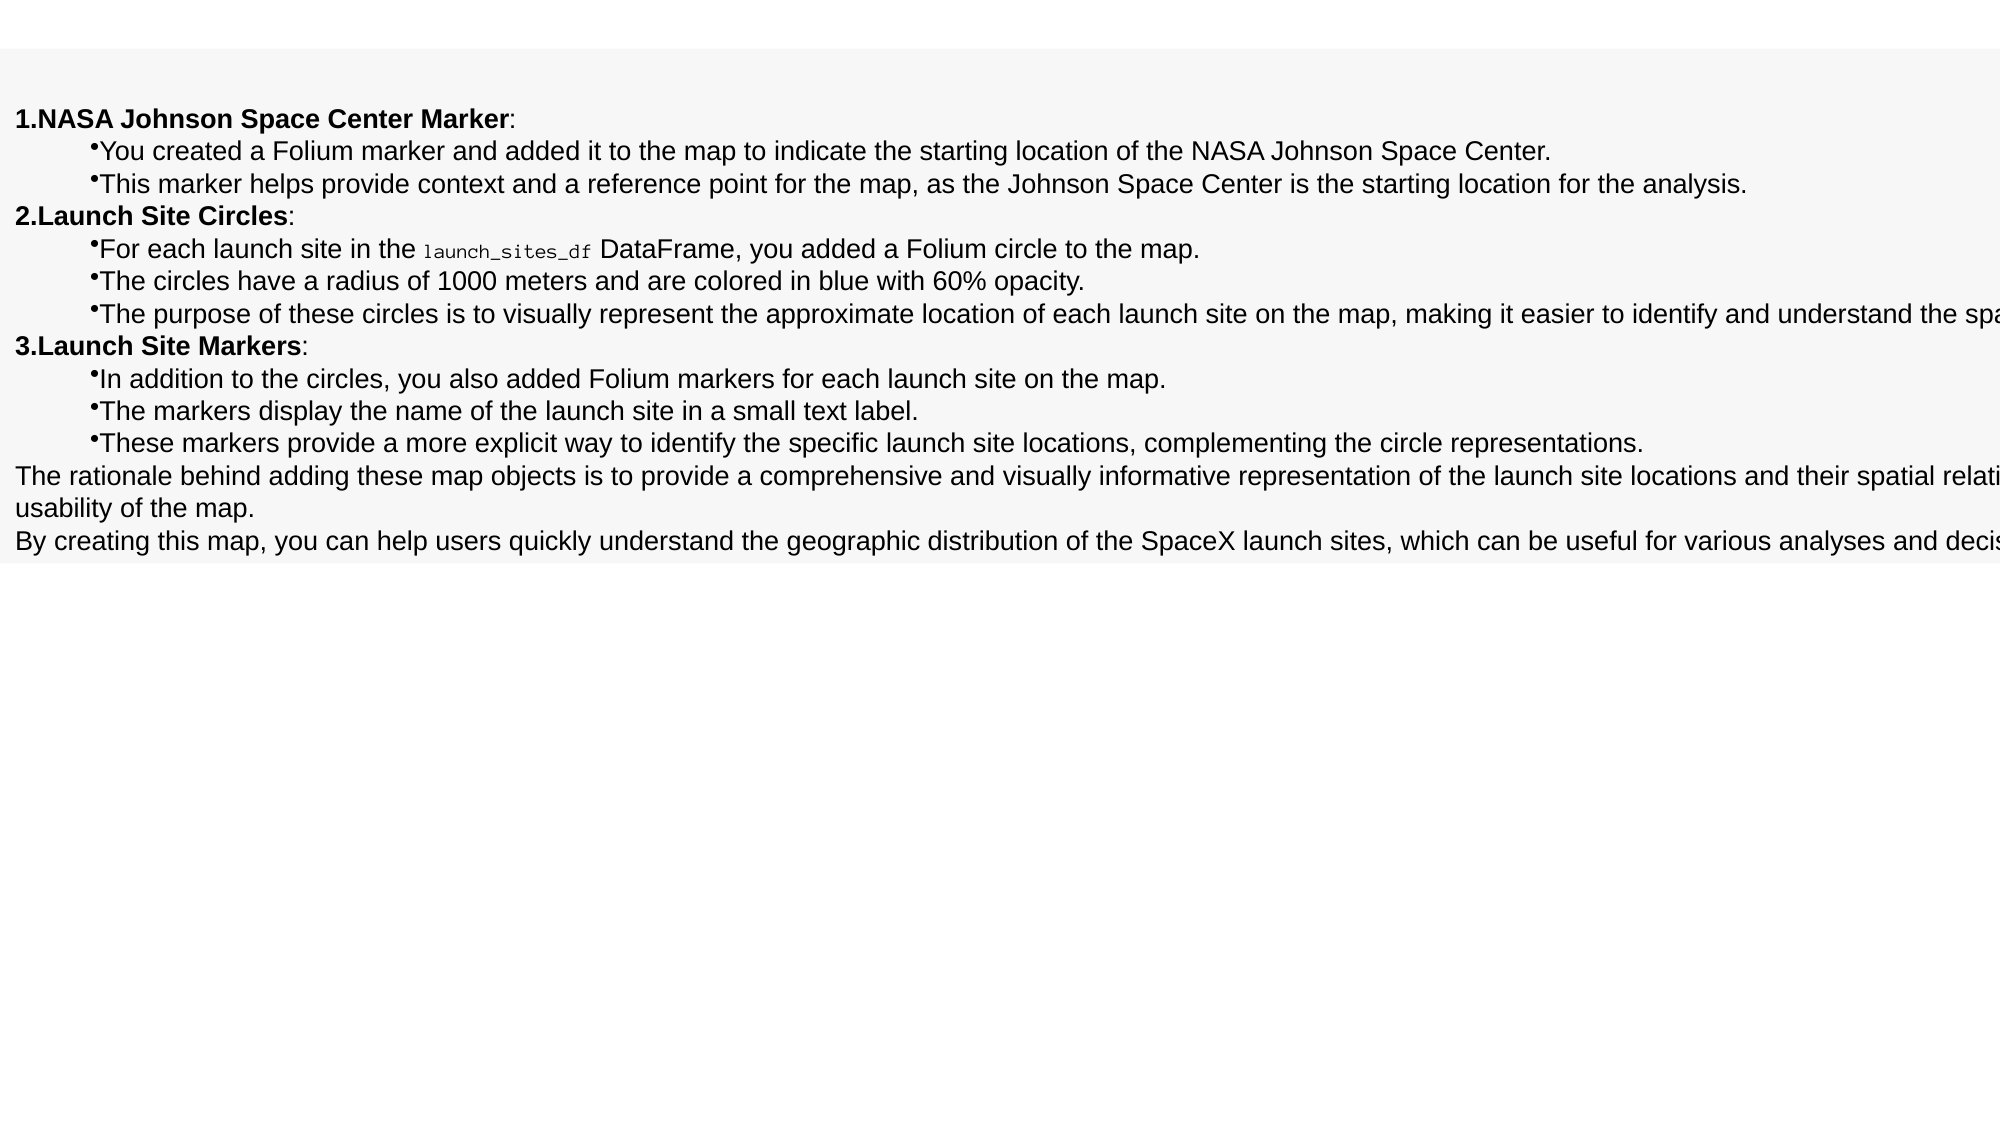

# NASA Johnson Space Center Marker:
You created a Folium marker and added it to the map to indicate the starting location of the NASA Johnson Space Center.
This marker helps provide context and a reference point for the map, as the Johnson Space Center is the starting location for the analysis.
Launch Site Circles:
For each launch site in the launch_sites_df DataFrame, you added a Folium circle to the map.
The circles have a radius of 1000 meters and are colored in blue with 60% opacity.
The purpose of these circles is to visually represent the approximate location of each launch site on the map, making it easier to identify and understand the spatial distribution of the launch sites.
Launch Site Markers:
In addition to the circles, you also added Folium markers for each launch site on the map.
The markers display the name of the launch site in a small text label.
These markers provide a more explicit way to identify the specific launch site locations, complementing the circle representations.
The rationale behind adding these map objects is to provide a comprehensive and visually informative representation of the launch site locations and their spatial relationships. The markers and circles help to clearly identify the specific launch sites, while the marker clustering improves the overall clarity and usability of the map.
By creating this map, you can help users quickly understand the geographic distribution of the SpaceX launch sites, which can be useful for various analyses and decision-making processes related to the company's operations.